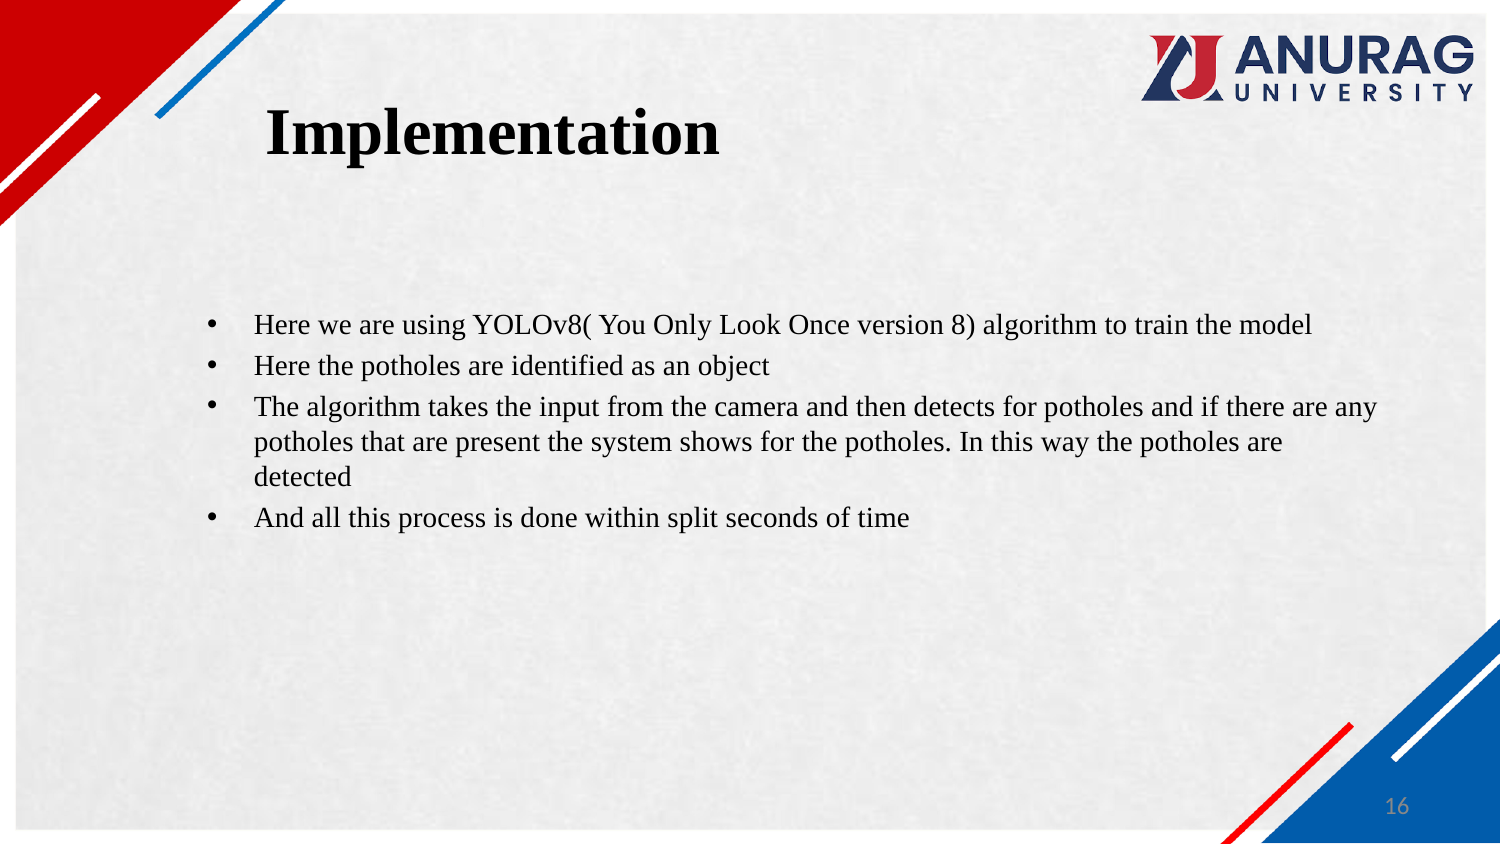

# Implementation
Here we are using YOLOv8( You Only Look Once version 8) algorithm to train the model
Here the potholes are identified as an object
The algorithm takes the input from the camera and then detects for potholes and if there are any potholes that are present the system shows for the potholes. In this way the potholes are detected
And all this process is done within split seconds of time
16